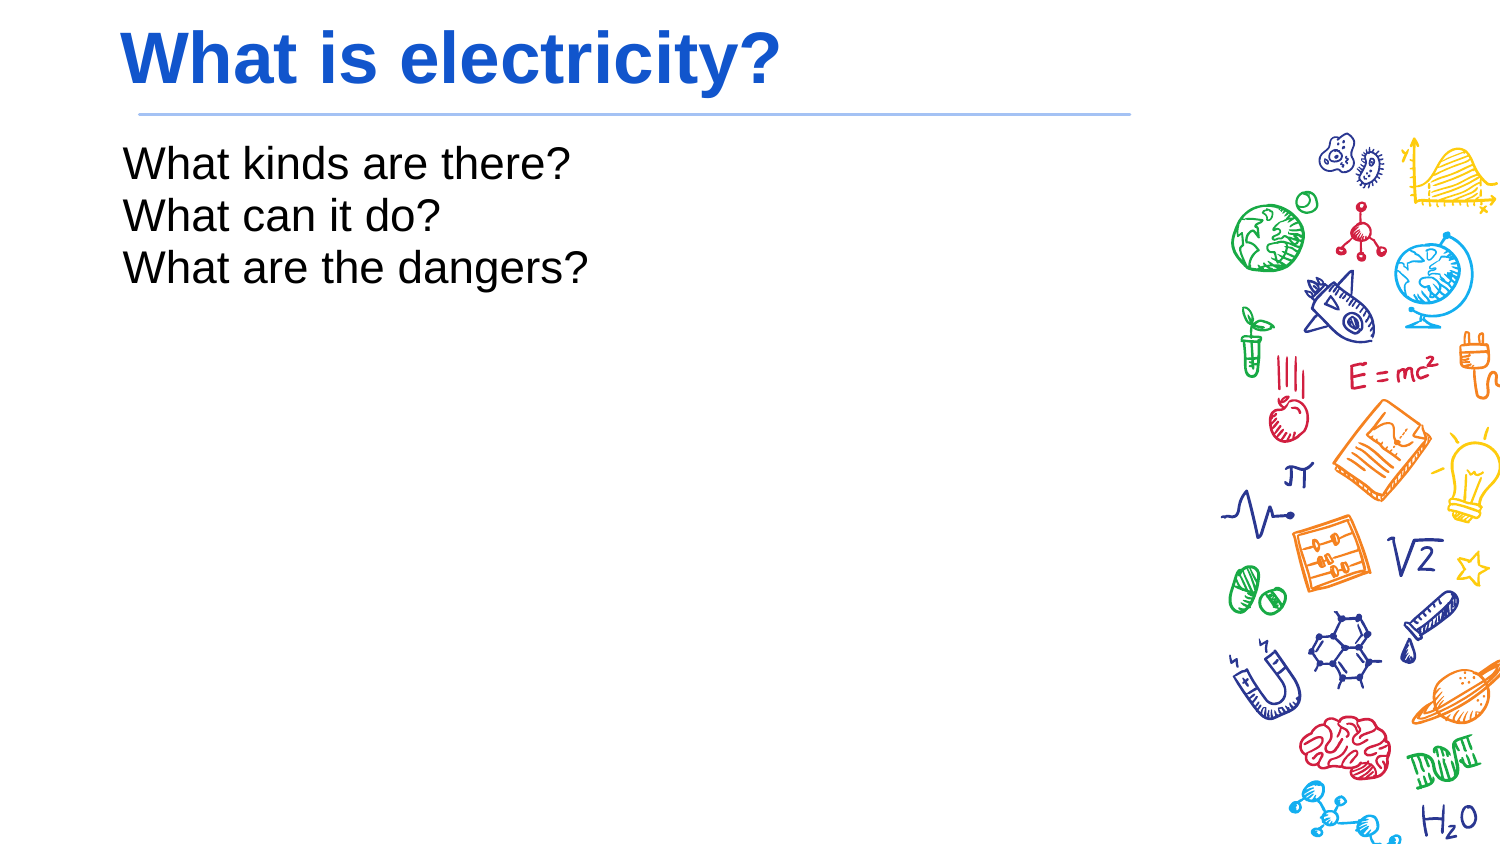

# What is electricity?
What kinds are there?
What can it do?
What are the dangers?